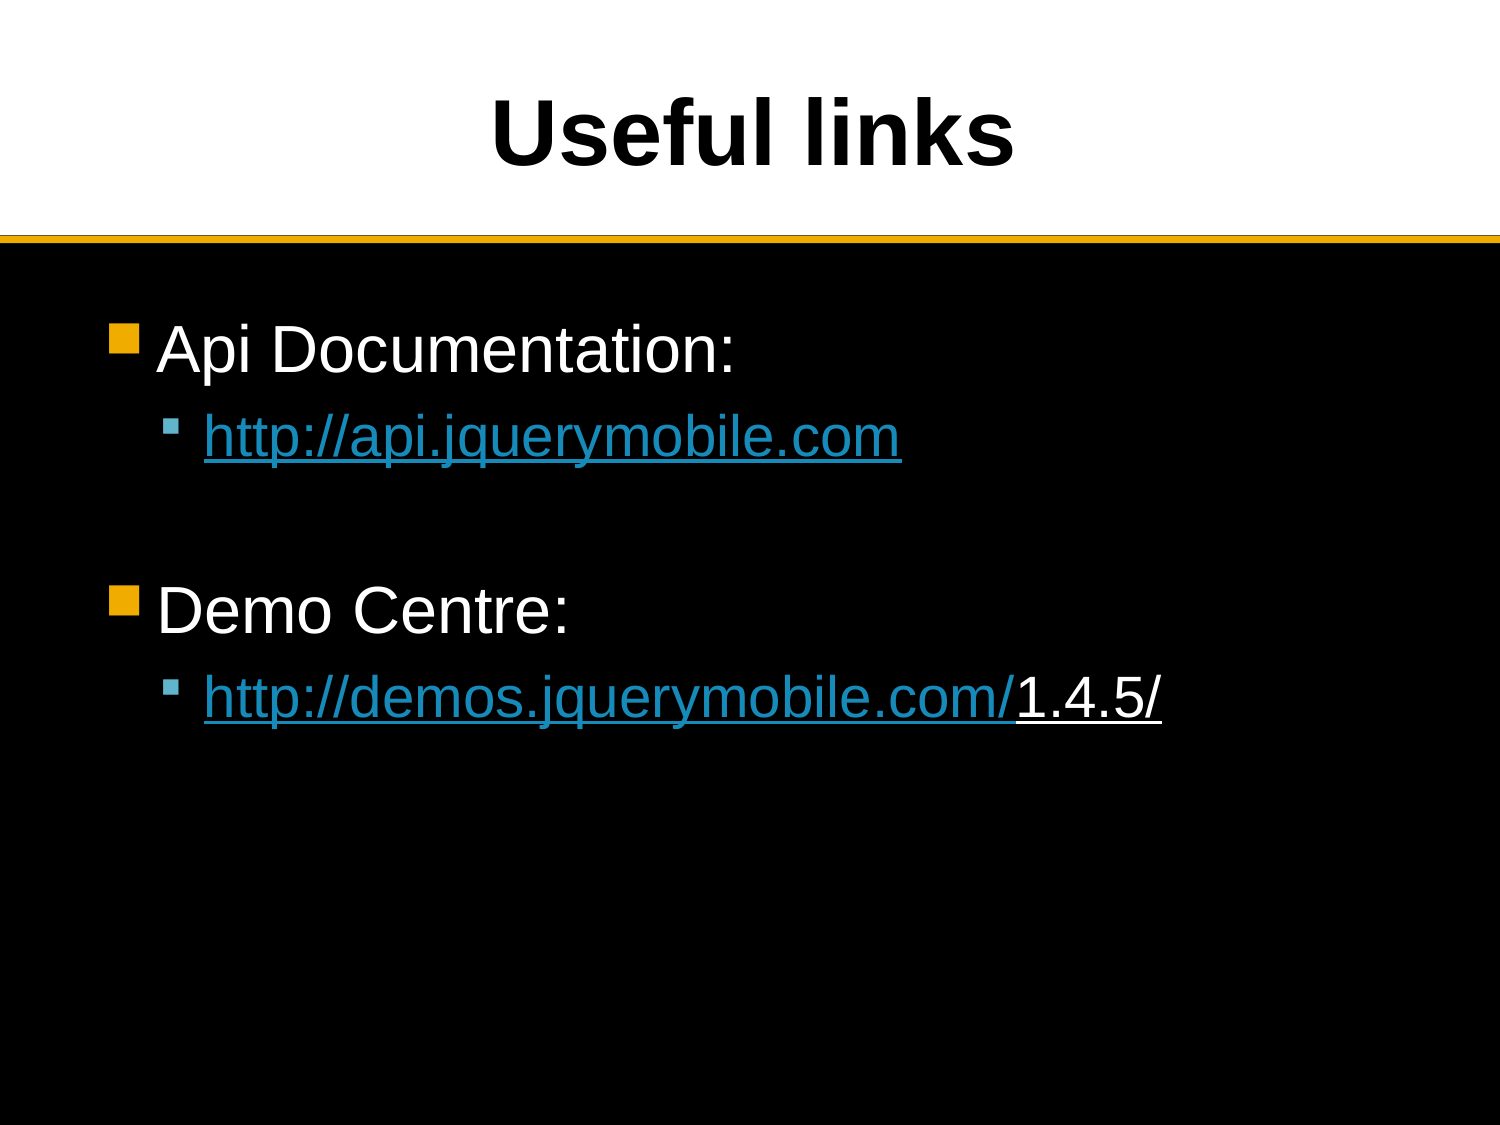

# Useful links
Api Documentation:
http://api.jquerymobile.com

Demo Centre:
http://demos.jquerymobile.com/1.4.5/